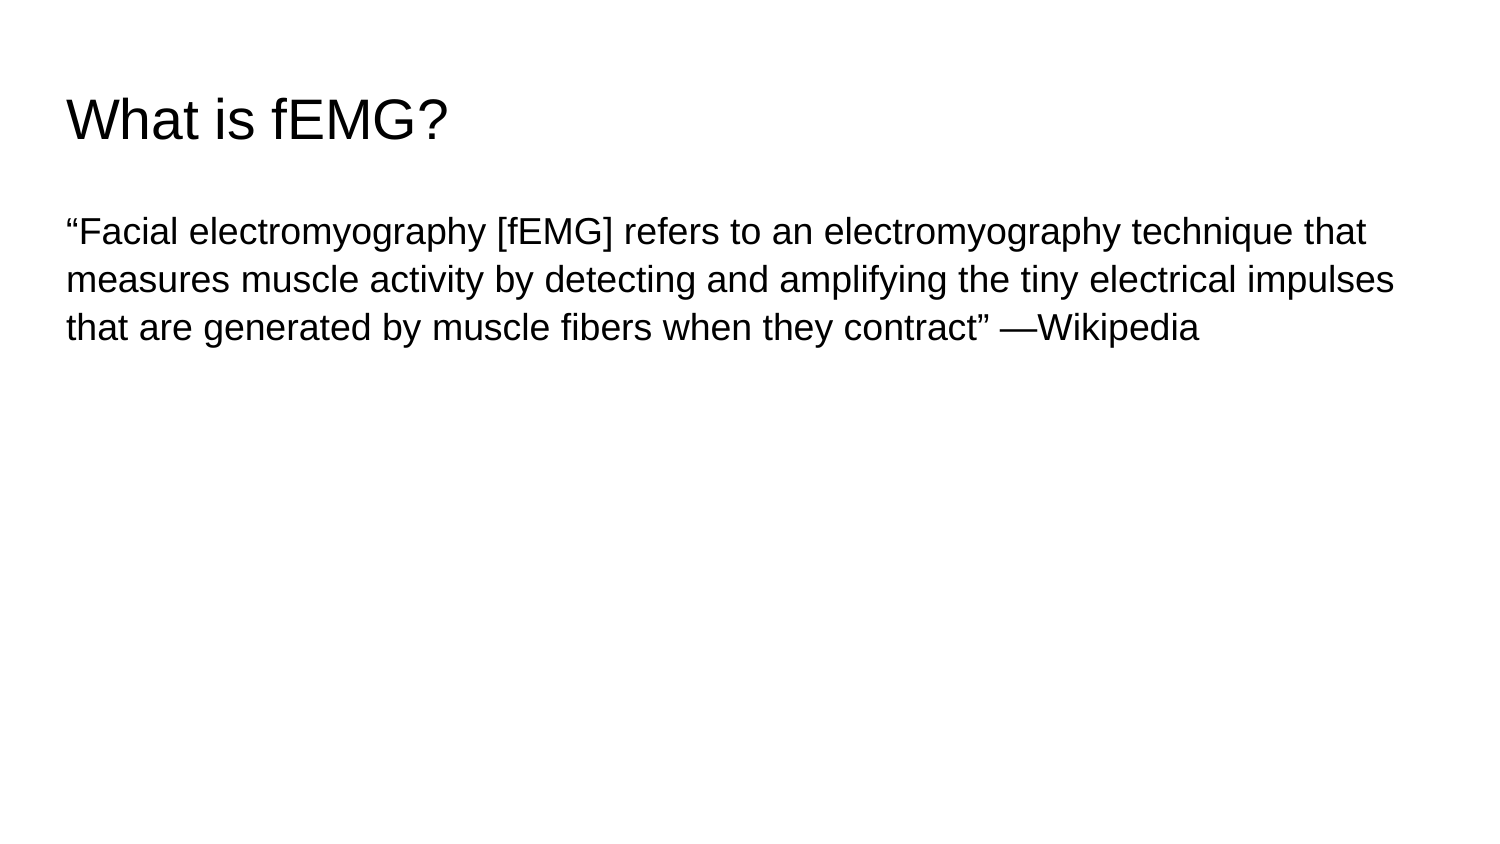

# What is fEMG?
“Facial electromyography [fEMG] refers to an electromyography technique that measures muscle activity by detecting and amplifying the tiny electrical impulses that are generated by muscle fibers when they contract” —Wikipedia